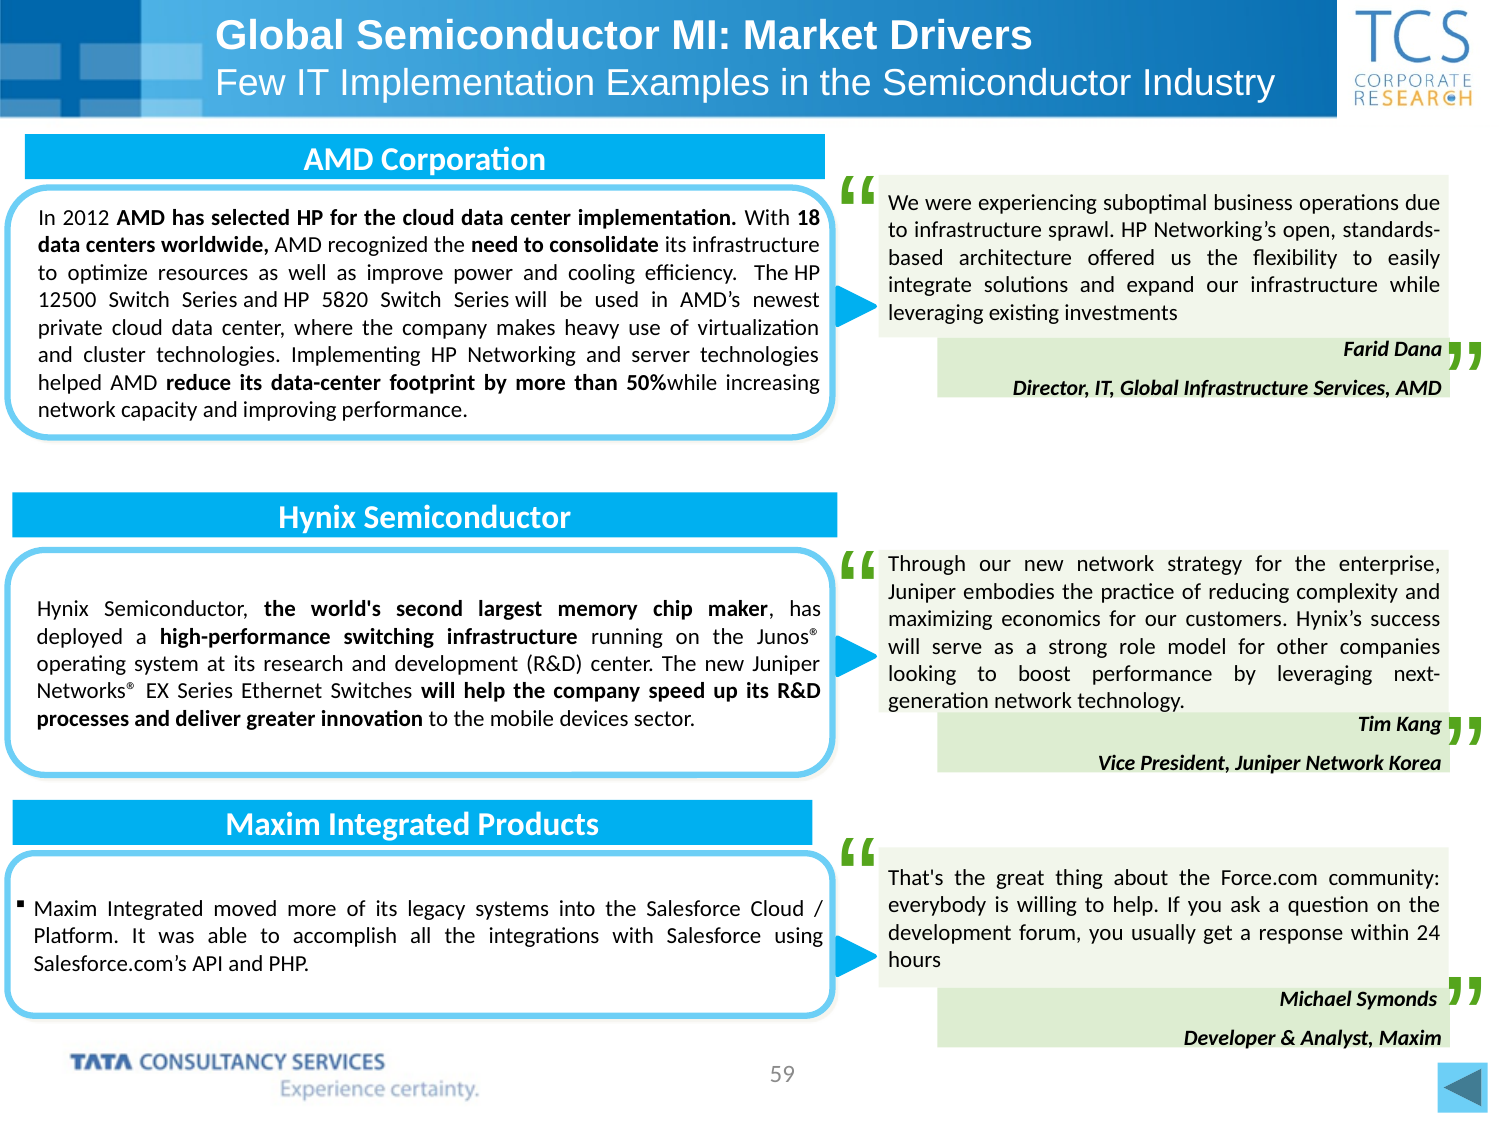

# Global Semiconductor MI: Market Drivers Few IT Implementation Examples in the Semiconductor Industry
AMD Corporation
“
We were experiencing suboptimal business operations due to infrastructure sprawl. HP Networking’s open, standards-based architecture offered us the flexibility to easily integrate solutions and expand our infrastructure while leveraging existing investments
In 2012 AMD has selected HP for the cloud data center implementation. With 18 data centers worldwide, AMD recognized the need to consolidate its infrastructure to optimize resources as well as improve power and cooling efficiency.  The HP 12500 Switch Series and HP 5820 Switch Series will be used in AMD’s newest private cloud data center, where the company makes heavy use of virtualization and cluster technologies. Implementing HP Networking and server technologies helped AMD reduce its data-center footprint by more than 50%while increasing network capacity and improving performance.

”
Farid Dana
Director, IT, Global Infrastructure Services, AMD
Hynix Semiconductor
“
Hynix Semiconductor, the world's second largest memory chip maker, has deployed a high-performance switching infrastructure running on the Junos® operating system at its research and development (R&D) center. The new Juniper Networks® EX Series Ethernet Switches will help the company speed up its R&D processes and deliver greater innovation to the mobile devices sector.
Through our new network strategy for the enterprise, Juniper embodies the practice of reducing complexity and maximizing economics for our customers. Hynix’s success will serve as a strong role model for other companies looking to boost performance by leveraging next-generation network technology.

”
Tim Kang
Vice President, Juniper Network Korea
Maxim Integrated Products
“
That's the great thing about the Force.com community: everybody is willing to help. If you ask a question on the development forum, you usually get a response within 24 hours
Maxim Integrated moved more of its legacy systems into the Salesforce Cloud / Platform. It was able to accomplish all the integrations with Salesforce using Salesforce.com’s API and PHP.
”

Michael Symonds
Developer & Analyst, Maxim
59